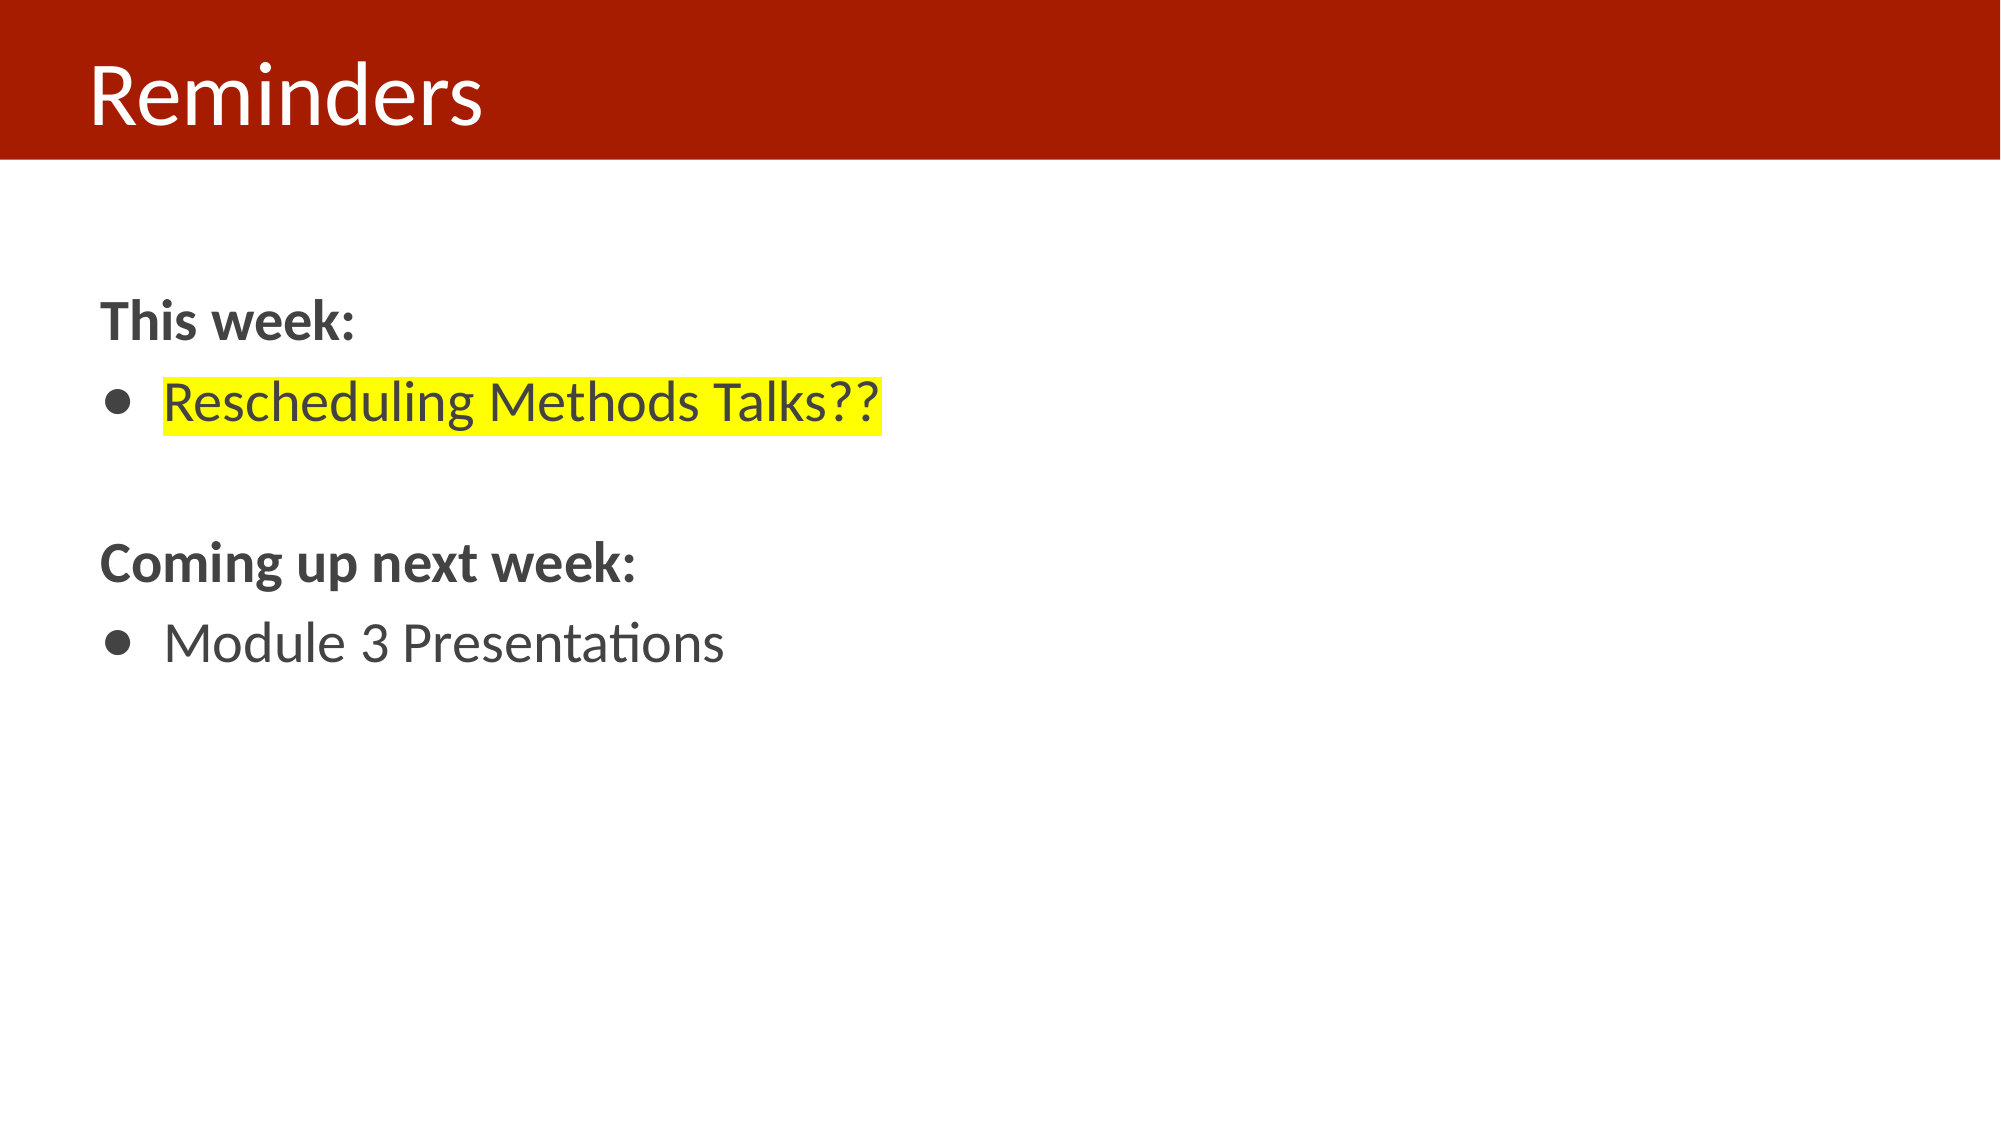

# Reminders
This week:
Rescheduling Methods Talks??

Coming up next week:
Module 3 Presentations